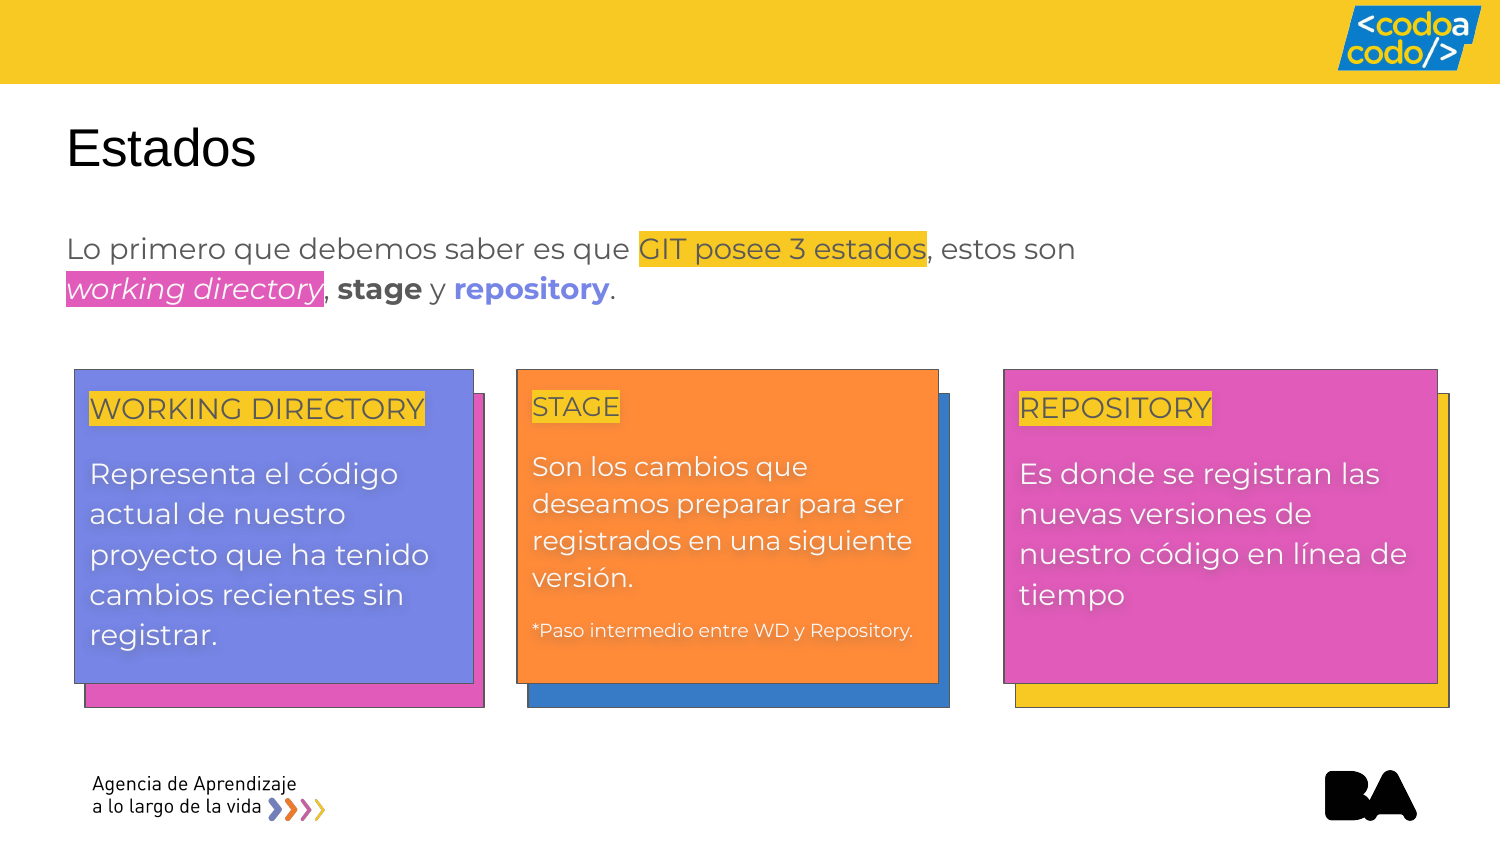

# Estados
Lo primero que debemos saber es que GIT posee 3 estados, estos son working directory, stage y repository.
REPOSITORY
Es donde se registran las nuevas versiones de nuestro código en línea de tiempo

WORKING DIRECTORY
Representa el código actual de nuestro proyecto que ha tenido cambios recientes sin registrar.
STAGE
Son los cambios que deseamos preparar para ser registrados en una siguiente versión.
*Paso intermedio entre WD y Repository.